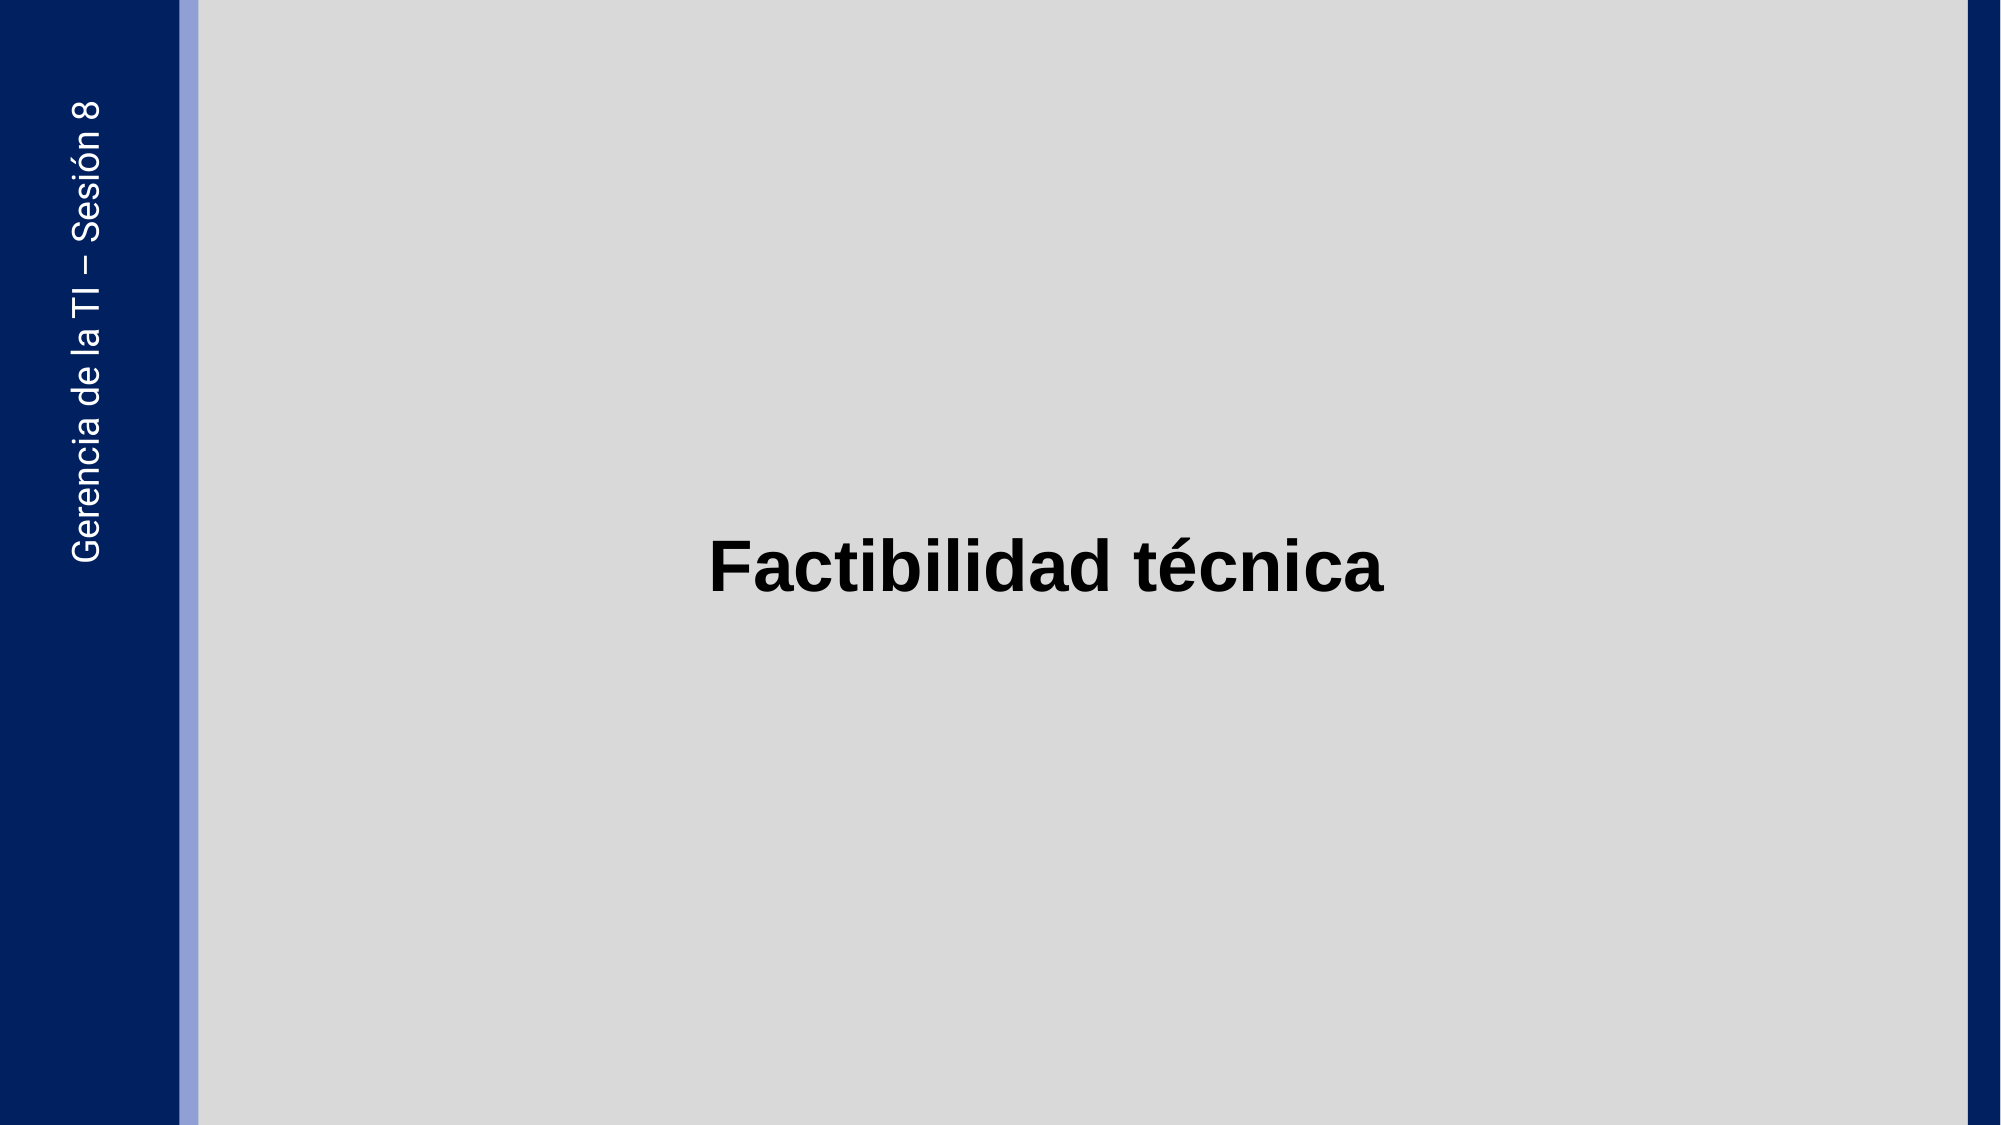

Factibilidad técnica
Gerencia de la TI – Sesión 8